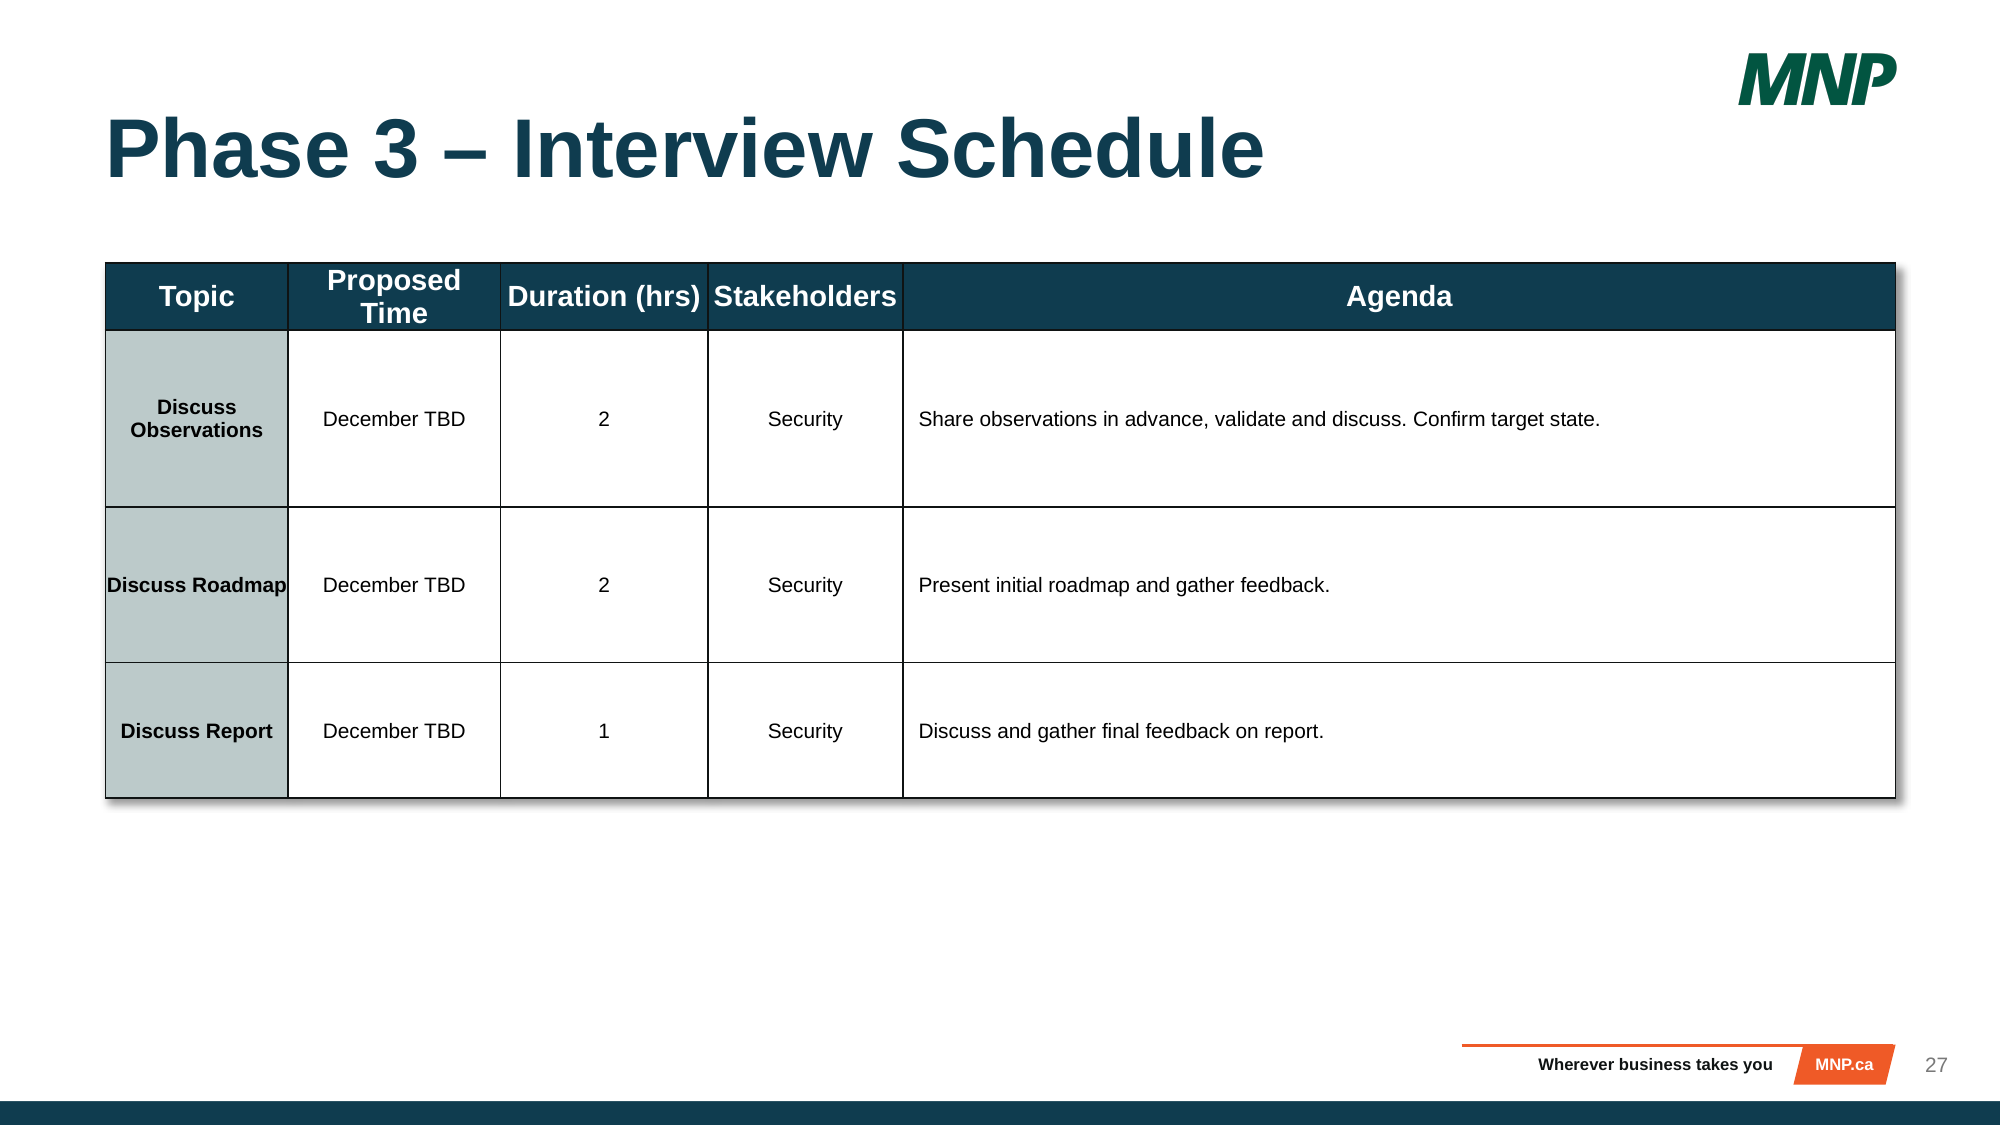

# Phase 3 – Interview Schedule
| Topic | Proposed Time | Duration (hrs) | Stakeholders | Agenda |
| --- | --- | --- | --- | --- |
| Discuss Observations | December TBD | 2 | Security | Share observations in advance, validate and discuss. Confirm target state. |
| Discuss Roadmap | December TBD | 2 | Security | Present initial roadmap and gather feedback. |
| Discuss Report | December TBD | 1 | Security | Discuss and gather final feedback on report. |
27